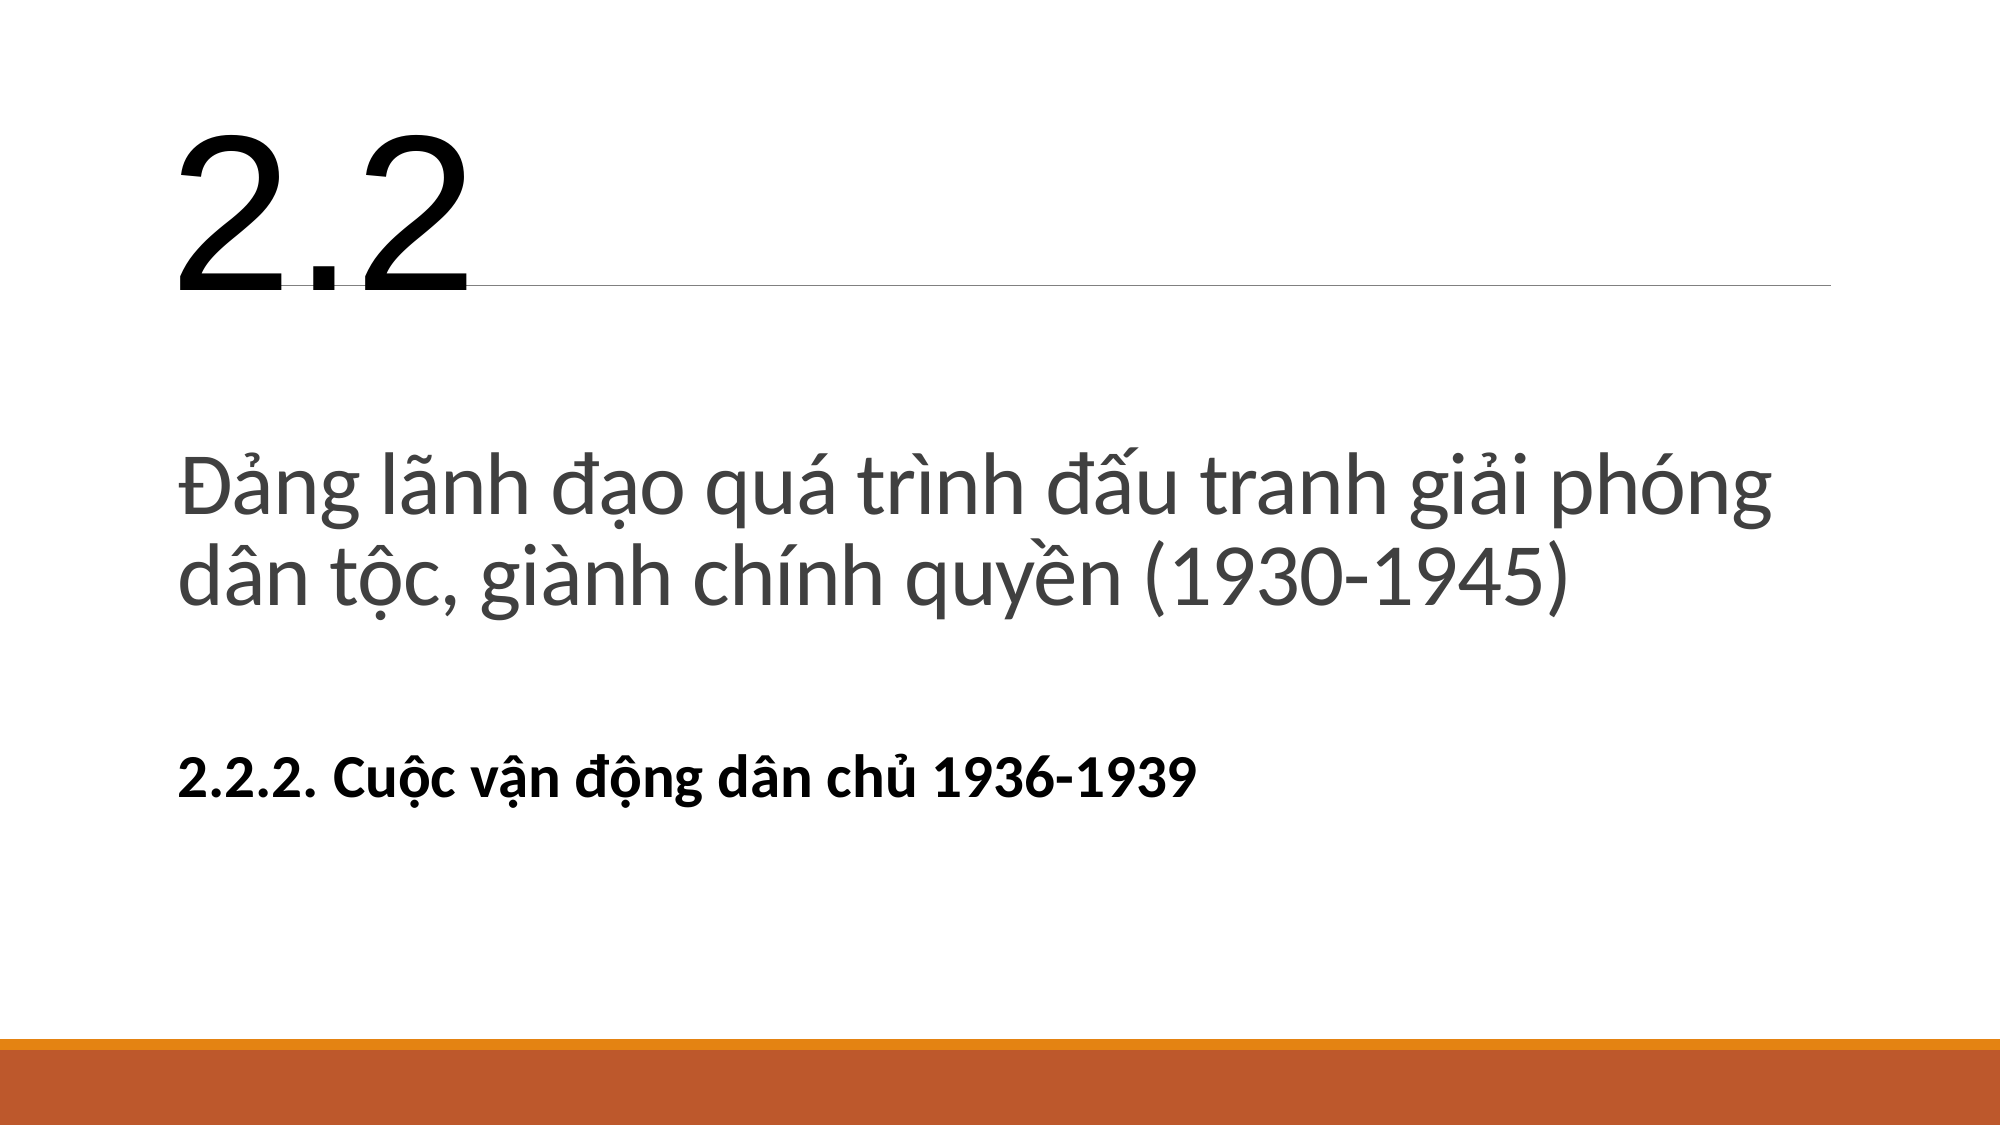

2.2
# Đảng lãnh đạo quá trình đấu tranh giải phóng dân tộc, giành chính quyền (1930-1945)
2.2.2. Cuộc vận động dân chủ 1936-1939